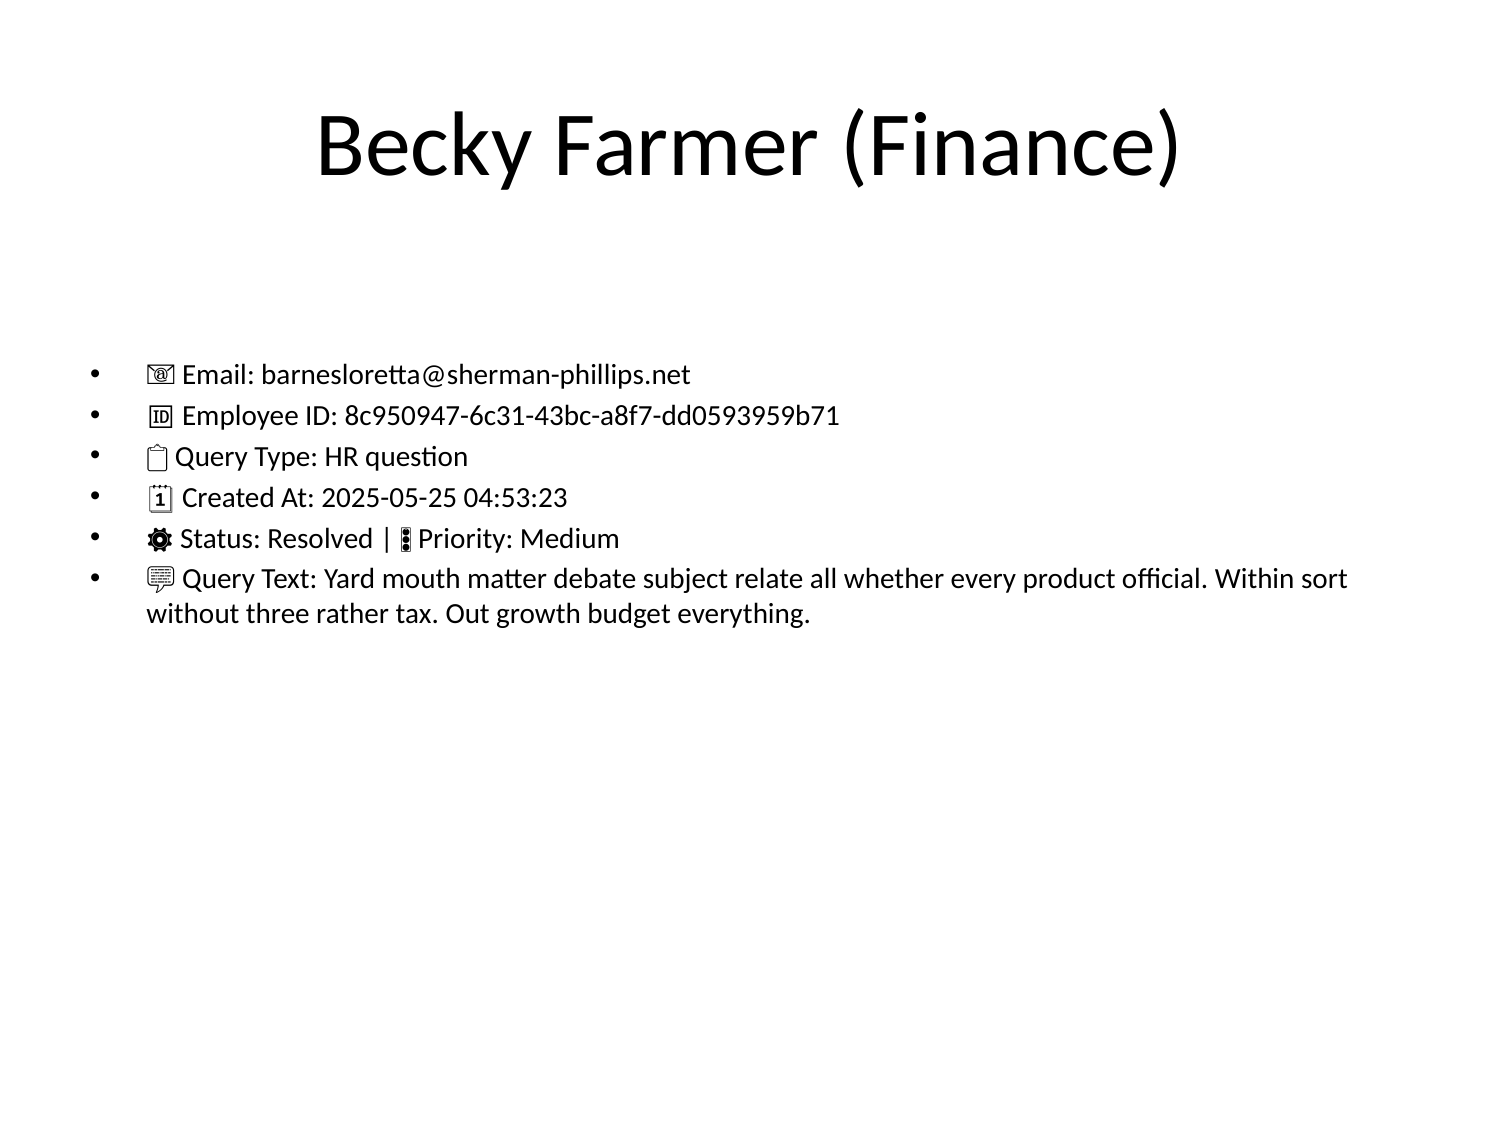

# Becky Farmer (Finance)

📧 Email: barnesloretta@sherman-phillips.net
🆔 Employee ID: 8c950947-6c31-43bc-a8f7-dd0593959b71
📋 Query Type: HR question
🗓 Created At: 2025-05-25 04:53:23
⚙ Status: Resolved | 🚦 Priority: Medium
💬 Query Text: Yard mouth matter debate subject relate all whether every product official. Within sort without three rather tax. Out growth budget everything.